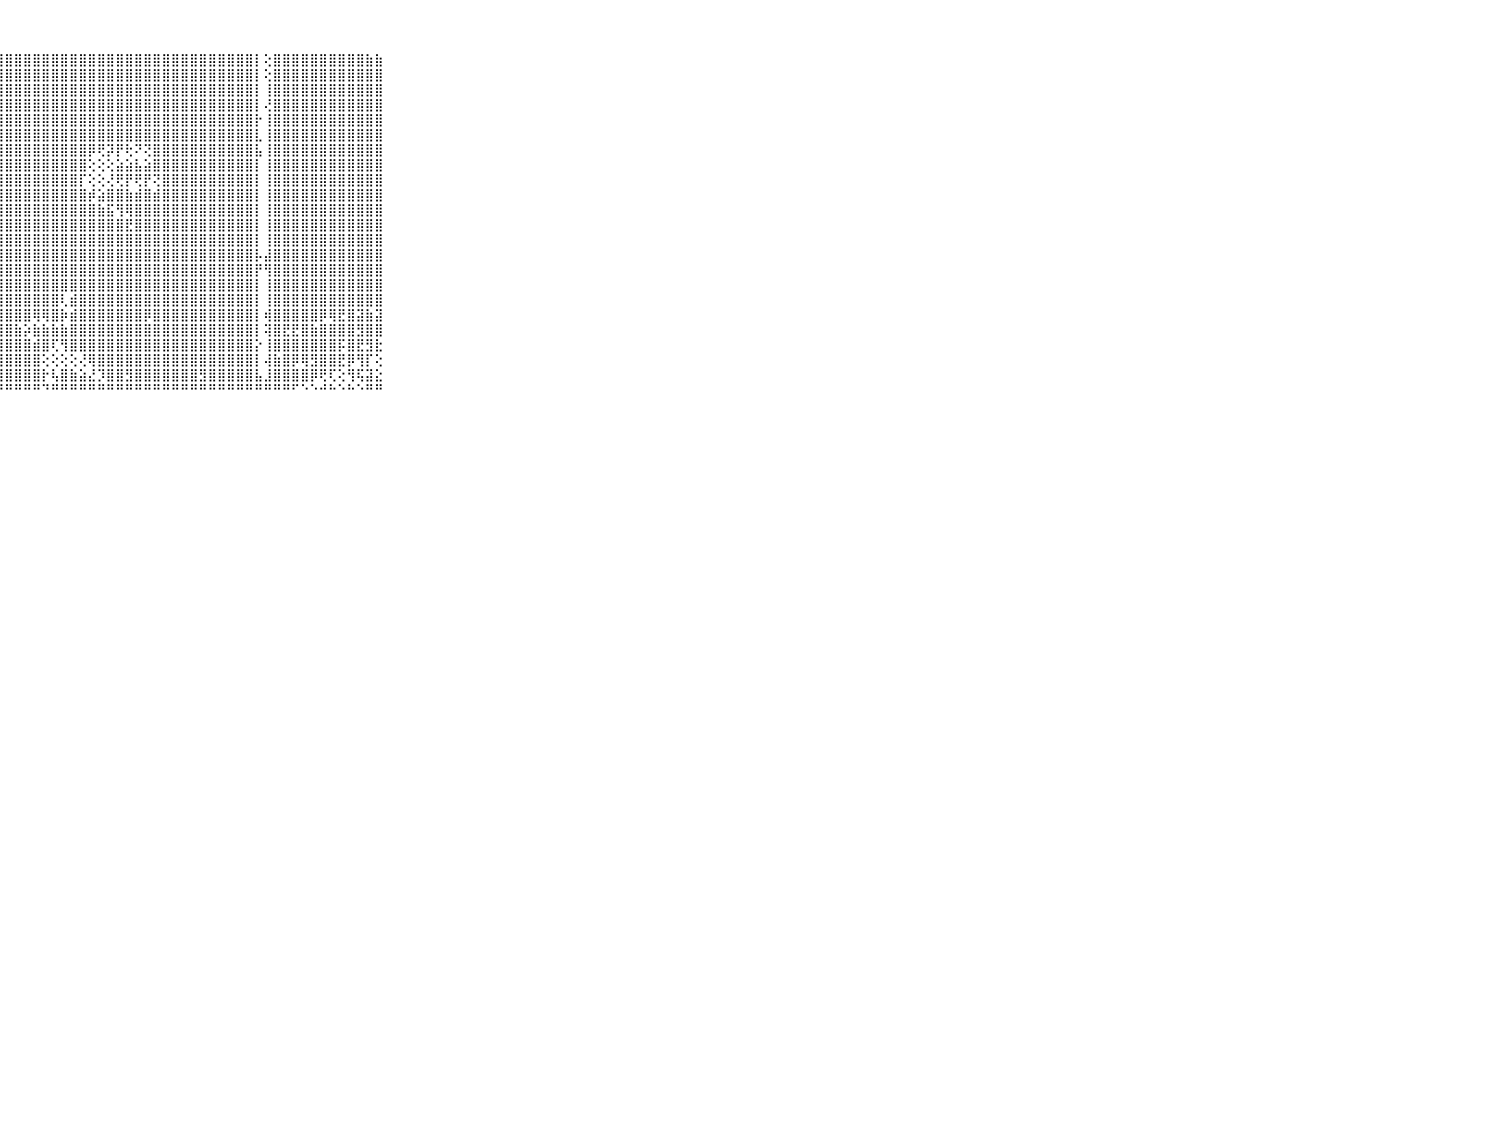

⠀⠀⠀⠀⠀⠀⠀⠀⠀⠀⠀⣿⣿⣿⣿⣿⣿⣿⣿⣿⣿⣿⣿⣿⣿⣿⣿⣿⣿⣿⣿⣿⣿⣿⣿⣿⣿⣿⣿⣿⣿⣿⣿⣿⣿⣿⣿⣿⣿⣿⣿⣿⣿⣿⣿⡇⢕⣿⣿⣿⣿⣿⣿⣿⣿⣿⣿⣷⣷⠀⠀⠀⠀⠀⠀⠀⠀⠀⠀⠀⠀
⠀⠀⠀⠀⠀⠀⠀⠀⠀⠀⠀⣿⣿⣿⣿⣿⣿⣿⣿⣿⣿⣿⣿⣿⣿⣿⣿⣿⣿⣿⣿⣿⣿⣿⣿⣿⣿⣿⣿⣿⣿⣿⣿⣿⣿⣿⣿⣿⣿⣿⣿⣿⣿⣿⣿⡇⢕⣿⣿⣿⣿⣿⣿⣿⣿⣿⣿⣿⣿⠀⠀⠀⠀⠀⠀⠀⠀⠀⠀⠀⠀
⠀⠀⠀⠀⠀⠀⠀⠀⠀⠀⠀⣿⣿⣿⣿⣿⣿⣿⣿⣿⣿⣿⣿⣿⣿⣿⣿⣿⣿⣿⣿⣿⣿⣿⣿⣿⣿⣿⣿⣿⣿⣿⣿⣿⣿⣿⣿⣿⣿⣿⣿⣿⣿⣿⣿⡇⢸⣿⣿⣿⣿⣿⣿⣿⣿⣿⣿⣿⣿⠀⠀⠀⠀⠀⠀⠀⠀⠀⠀⠀⠀
⠀⠀⠀⠀⠀⠀⠀⠀⠀⠀⠀⣿⣿⣿⣿⣿⣿⣿⣿⣿⣿⣿⣿⣿⣿⣿⣿⣿⣿⣿⣿⣿⣿⣿⣿⣿⣿⣿⣿⣿⣿⣿⣿⣿⣿⣿⣿⣿⣿⣿⣿⣿⣿⣿⣿⡇⢜⣿⣿⣿⣿⣿⣿⣿⣿⣿⣿⣿⣿⠀⠀⠀⠀⠀⠀⠀⠀⠀⠀⠀⠀
⠀⠀⠀⠀⠀⠀⠀⠀⠀⠀⠀⣿⣿⣿⣿⣿⣿⣿⣿⣿⣿⣿⣿⣿⣿⣿⣿⣿⣿⣿⣿⣿⣿⣿⣿⣿⣿⣿⣿⣿⣿⣿⣿⣿⣿⣿⣿⣿⣿⣿⣿⣿⣿⣿⣿⡗⢸⣿⣿⣿⣿⣿⣿⣿⣿⣿⣿⣿⣿⠀⠀⠀⠀⠀⠀⠀⠀⠀⠀⠀⠀
⠀⠀⠀⠀⠀⠀⠀⠀⠀⠀⠀⣿⣿⣿⣿⣿⣿⣿⣿⣿⣿⣿⣿⣿⣿⣿⣿⣿⣿⣿⣿⣿⣿⣿⣿⣿⣿⣿⣿⣿⣿⣿⣿⣿⣿⣿⣿⣿⣿⣿⣿⣿⣿⣿⣿⣇⢸⣿⣿⣿⣿⣿⣿⣿⣿⣿⣿⣿⣿⠀⠀⠀⠀⠀⠀⠀⠀⠀⠀⠀⠀
⠀⠀⠀⠀⠀⠀⠀⠀⠀⠀⠀⣿⣿⣿⣿⣿⣿⣿⣿⣿⣿⣿⣿⣿⣿⣿⣿⣿⣿⣿⣿⣿⣿⣿⣿⣿⣿⡿⢟⡽⡟⢗⠝⢝⣿⣿⣿⣿⣿⣿⣿⣿⣿⣿⣿⣧⢸⣿⣿⣿⣿⣿⣿⣿⣿⣿⣿⣿⣿⠀⠀⠀⠀⠀⠀⠀⠀⠀⠀⠀⠀
⠀⠀⠀⠀⠀⠀⠀⠀⠀⠀⠀⣿⣿⣿⣿⣿⣿⣿⣿⣿⣿⣿⣿⣿⣿⣿⣿⣿⣿⣿⣿⣿⣿⣿⣿⣿⣿⢕⢕⢕⣵⣵⣧⣵⣿⣿⣿⣿⣿⣿⣿⣿⣿⣿⣿⡇⢸⣿⣿⣿⣿⣿⣿⣿⣿⣿⣿⣿⣿⠀⠀⠀⠀⠀⠀⠀⠀⠀⠀⠀⠀
⠀⠀⠀⠀⠀⠀⠀⠀⠀⠀⠀⣿⣿⣿⣿⣿⣿⣿⣿⣿⣿⣿⣿⣿⣿⣿⣿⣿⣿⣿⣿⣿⣿⣿⣿⣿⡏⢕⢕⢜⢟⡟⢟⡟⢝⣿⣿⣿⣿⣿⣿⣿⣿⣿⣿⡇⢸⣿⣿⣿⣿⣿⣿⣿⣿⣿⣿⣿⣿⠀⠀⠀⠀⠀⠀⠀⠀⠀⠀⠀⠀
⠀⠀⠀⠀⠀⠀⠀⠀⠀⠀⠀⣿⣿⣿⣿⣿⣿⣿⣿⣿⣿⣿⣿⣿⣿⣿⣿⣿⣿⣿⣿⣿⣿⣿⣿⣿⣿⡾⣵⣿⣿⣷⣾⣿⣾⣿⣿⣿⣿⣿⣿⣿⣿⣿⣿⡇⢸⣿⣿⣿⣿⣿⣿⣿⣿⣿⣿⣿⣿⠀⠀⠀⠀⠀⠀⠀⠀⠀⠀⠀⠀
⠀⠀⠀⠀⠀⠀⠀⠀⠀⠀⠀⣿⣿⣿⣿⣿⣿⣿⣿⣿⣿⣿⣿⣿⣿⣿⣿⣿⣿⣿⣿⣿⣿⣿⣿⣿⣿⣿⣷⣯⢻⢿⣿⣿⣿⣿⣿⣿⣿⣿⣿⣿⣿⣿⣿⡇⢸⣿⣿⣿⣿⣿⣿⣿⣿⣿⣿⣿⣿⠀⠀⠀⠀⠀⠀⠀⠀⠀⠀⠀⠀
⠀⠀⠀⠀⠀⠀⠀⠀⠀⠀⠀⣿⣿⣿⣿⣿⣿⣿⣿⣿⣿⣿⣿⣿⣿⣿⣿⣿⣿⣿⣿⣿⣿⣿⣿⣿⣿⣿⣿⣿⣿⣟⣿⣿⣿⣿⣿⣿⣿⣿⣿⣿⣿⣿⣿⡇⢸⣿⣿⣿⣿⣿⣿⣿⣿⣿⣿⣿⣿⠀⠀⠀⠀⠀⠀⠀⠀⠀⠀⠀⠀
⠀⠀⠀⠀⠀⠀⠀⠀⠀⠀⠀⣿⣿⣿⣿⣿⣿⣿⣿⣿⣿⣿⣿⣿⣿⣿⣿⣿⣿⣿⣿⣿⣿⣿⣿⣿⣿⣿⣿⣿⣿⣿⣿⣿⣿⣿⣿⣿⣿⣿⣿⣿⣿⣿⣿⡇⢸⣿⣿⣿⣿⣿⣿⣿⣿⣿⣿⣿⣿⠀⠀⠀⠀⠀⠀⠀⠀⠀⠀⠀⠀
⠀⠀⠀⠀⠀⠀⠀⠀⠀⠀⠀⣿⣿⣿⣿⣿⣿⣿⣿⣿⣿⣿⣿⣿⣿⣿⣿⣿⣿⣿⣿⣿⣿⣿⣿⣿⣿⣿⣿⣿⣿⣿⣿⣿⣿⣿⣿⣿⣿⣿⣿⣿⣿⣿⣿⡧⣼⣿⣿⣿⣿⣿⣿⣿⣿⣿⣿⣿⣿⠀⠀⠀⠀⠀⠀⠀⠀⠀⠀⠀⠀
⠀⠀⠀⠀⠀⠀⠀⠀⠀⠀⠀⣿⣿⣿⣿⣿⣿⣿⣿⣿⣿⣿⣿⣿⣿⣿⣿⣿⣿⣿⣿⣿⣿⣿⣿⣿⣿⣿⣿⣿⣿⣿⣿⣿⣿⣿⣿⣿⣿⣿⣿⣿⣿⣿⣿⡟⢻⣿⣿⣿⣿⣿⣿⣿⣿⣿⣿⣿⣿⠀⠀⠀⠀⠀⠀⠀⠀⠀⠀⠀⠀
⠀⠀⠀⠀⠀⠀⠀⠀⠀⠀⠀⣿⣿⣿⣿⣿⣿⣿⣿⣿⣿⣿⣿⣿⣿⣿⣿⣿⣿⣿⣿⣿⣿⣿⣿⣿⣿⣿⣿⣿⣿⣿⣿⣿⣿⣿⣿⣿⣿⣿⣿⣿⣿⣿⣿⡇⢸⣿⣿⣿⣿⣿⣿⣿⣿⣿⣿⣿⣿⠀⠀⠀⠀⠀⠀⠀⠀⠀⠀⠀⠀
⠀⠀⠀⠀⠀⠀⠀⠀⠀⠀⠀⣿⣿⣿⣿⣿⣿⣿⣿⣿⣿⣿⣿⣿⣿⣿⣿⣿⣿⣿⣿⣿⣿⣿⢇⣾⣿⣿⣿⣿⣿⣿⣿⣿⣿⣿⣿⣿⣿⣿⣿⣿⣿⣿⣿⡇⢸⣿⣿⣿⣿⣿⣿⣿⣿⣿⣿⣿⣿⠀⠀⠀⠀⠀⠀⠀⠀⠀⠀⠀⠀
⠀⠀⠀⠀⠀⠀⠀⠀⠀⠀⠀⣿⣿⣿⣿⣿⣿⣿⣿⣿⣿⣿⣿⣿⣿⣿⣿⣿⣿⣿⣿⢿⢿⣿⡷⣾⣿⣿⣿⣿⣿⣿⣿⡿⣿⣿⣿⣿⣿⣿⣿⣿⣿⣿⣿⡇⢾⣿⣿⣿⣿⣿⡿⢿⣟⣿⣽⣷⣽⠀⠀⠀⠀⠀⠀⠀⠀⠀⠀⠀⠀
⠀⠀⠀⠀⠀⠀⠀⠀⠀⠀⠀⣿⣿⣿⣿⣿⣿⣿⣿⣿⣿⣿⣿⣿⣿⣿⣿⣿⣿⣷⡵⣷⣷⣷⣷⣿⣿⣿⣿⣿⣿⣿⣿⣿⣿⣿⣿⣿⣿⣿⣿⣿⣿⣿⣿⡇⢽⣿⣟⣟⣿⣷⣿⣿⣿⣿⣻⣿⣿⠀⠀⠀⠀⠀⠀⠀⠀⠀⠀⠀⠀
⠀⠀⠀⠀⠀⠀⠀⠀⠀⠀⠀⣿⣿⣿⣿⣿⣿⣿⣿⣿⣿⣿⣿⣿⣿⣿⣿⣿⣿⣿⣿⣾⣿⢏⢻⣿⣿⣿⣿⣿⣿⣿⣿⣿⣿⣿⣿⣿⣿⣿⣿⣿⣿⣿⣿⡕⢸⣿⣿⣿⣿⣿⣿⣿⡯⣿⣟⣻⣗⠀⠀⠀⠀⠀⠀⠀⠀⠀⠀⠀⠀
⠀⠀⠀⠀⠀⠀⠀⠀⠀⠀⠀⣿⣿⣿⣿⣿⣿⣿⣿⣿⣿⣿⣿⣿⣿⣿⣿⣿⣿⣿⣿⣿⢕⢕⢕⢕⢜⢿⣿⣿⣿⣿⣿⣿⣿⣿⣿⣿⣿⣿⣿⣿⣿⣿⣿⡇⢼⣷⣿⡿⢿⣻⣿⣿⣟⡿⢻⡏⢕⠀⠀⠀⠀⠀⠀⠀⠀⠀⠀⠀⠀
⠀⠀⠀⠀⠀⠀⠀⠀⠀⠀⠀⣿⣿⣿⣿⣿⣿⣿⣿⣿⣿⣿⣿⣿⣿⣿⣿⣿⣿⣿⣿⣿⡗⢧⣿⣷⣵⣜⡹⣿⣿⣻⣿⣿⣿⣿⣿⣿⣿⣻⣿⣿⣿⣿⣿⣧⣸⣿⣿⣿⣿⡿⢟⢏⢕⢻⢯⣽⣕⠀⠀⠀⠀⠀⠀⠀⠀⠀⠀⠀⠀
⠀⠀⠀⠀⠀⠀⠀⠀⠀⠀⠀⠛⠛⠛⠛⠛⠛⠛⠛⠛⠛⠛⠛⠛⠛⠛⠛⠛⠛⠛⠛⠛⠙⠛⠛⠛⠛⠛⠛⠛⠛⠛⠛⠛⠛⠛⠛⠛⠛⠛⠛⠛⠛⠛⠛⠛⠛⠛⠛⠋⠑⠑⠚⠓⠑⠓⠑⠛⠛⠀⠀⠀⠀⠀⠀⠀⠀⠀⠀⠀⠀